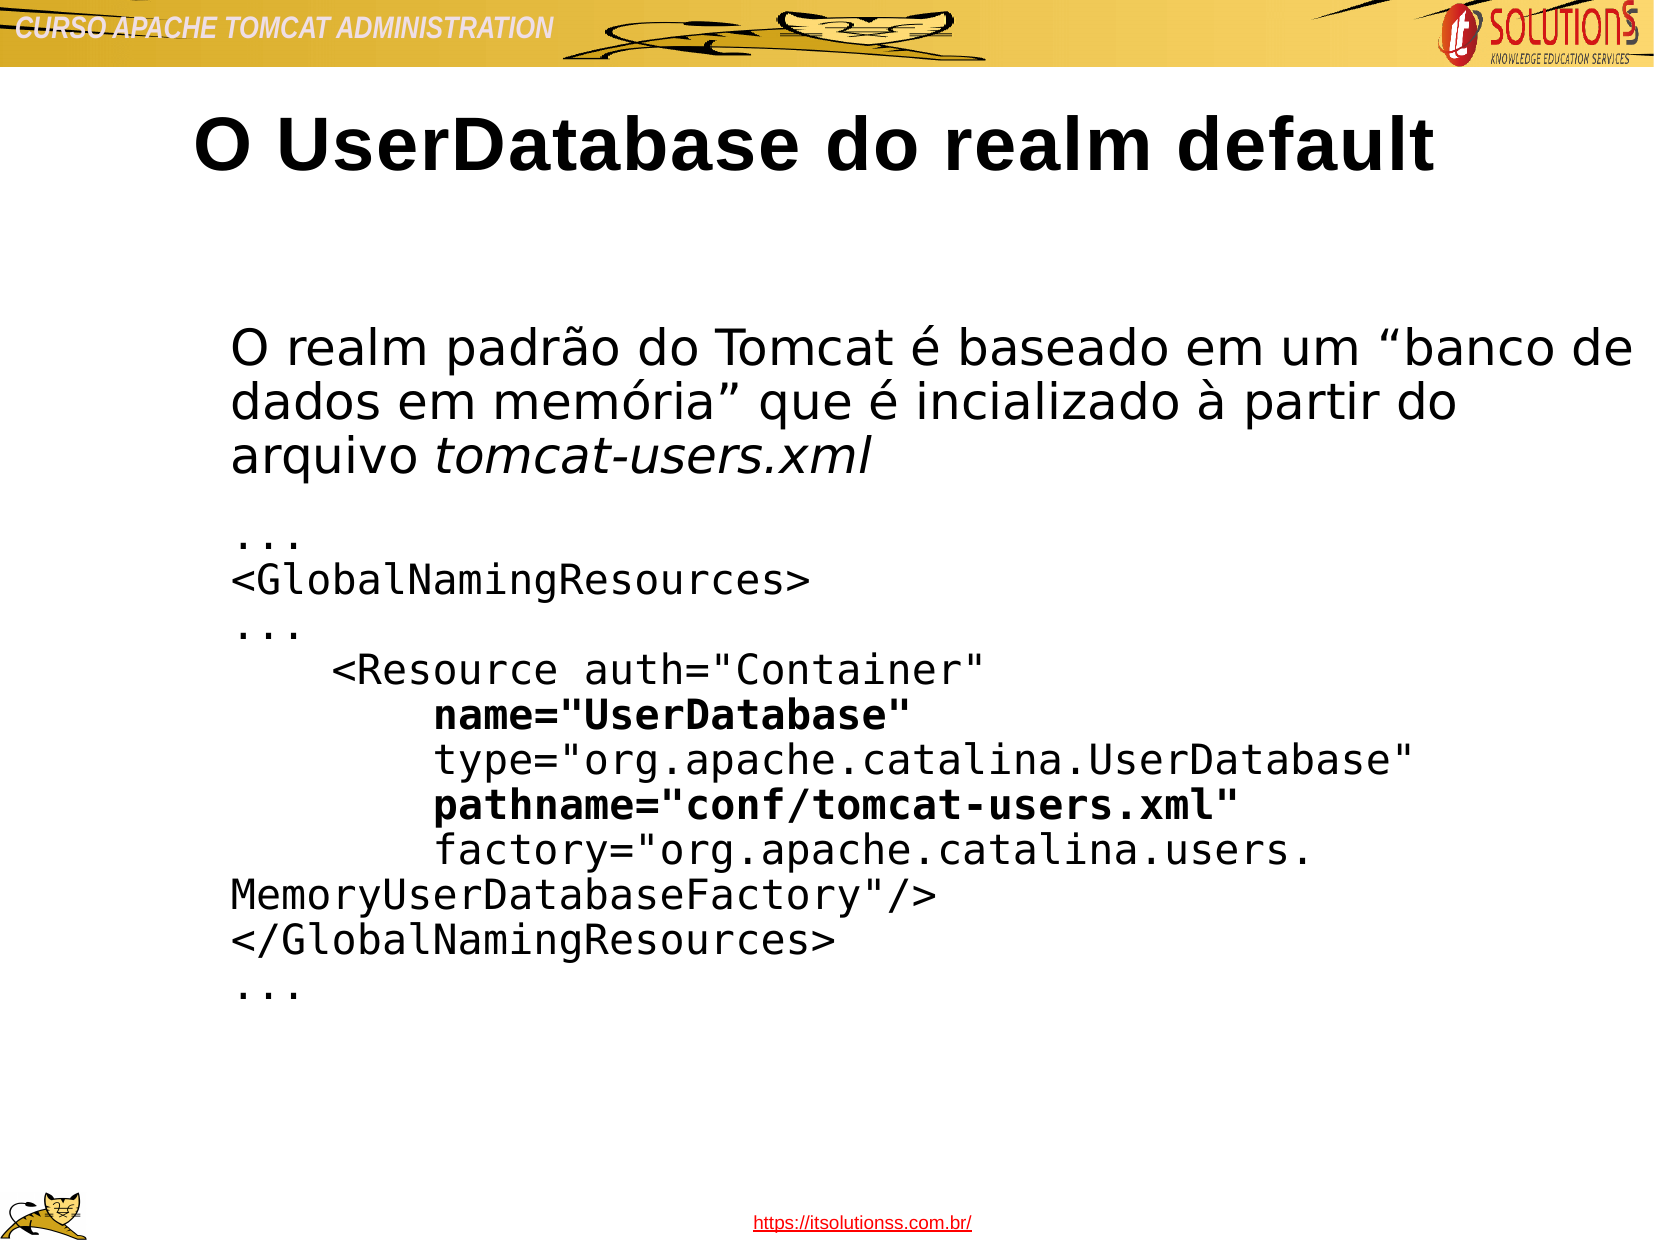

O UserDatabase do realm default
O realm padrão do Tomcat é baseado em um “banco de dados em memória” que é incializado à partir do arquivo tomcat-users.xml
...
<GlobalNamingResources>
...
    <Resource auth="Container"
        name="UserDatabase"
        type="org.apache.catalina.UserDatabase"
        pathname="conf/tomcat-users.xml"
        factory="org.apache.catalina.users.
MemoryUserDatabaseFactory"/>
</GlobalNamingResources>
...